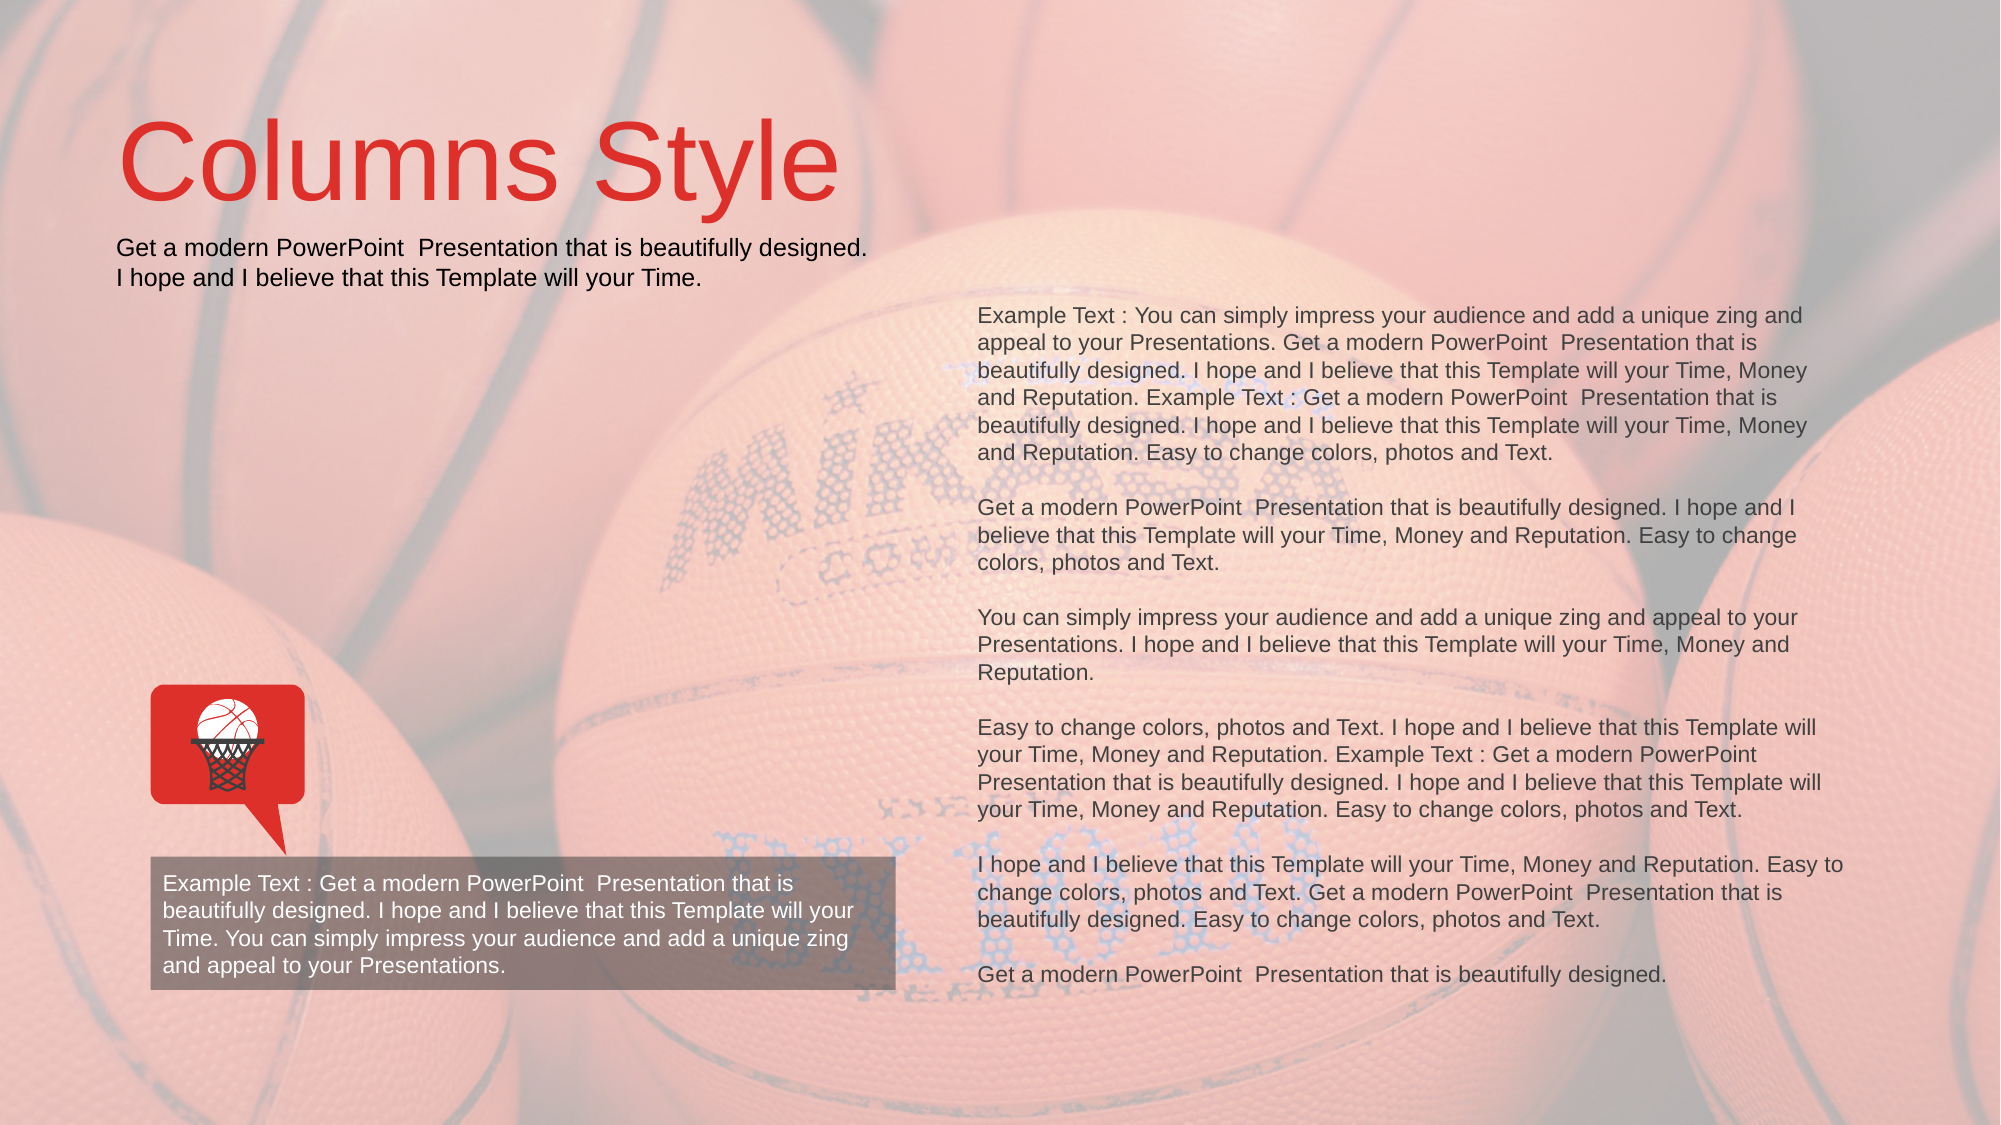

Columns Style
Get a modern PowerPoint  Presentation that is beautifully designed. I hope and I believe that this Template will your Time.
Example Text : You can simply impress your audience and add a unique zing and appeal to your Presentations. Get a modern PowerPoint  Presentation that is beautifully designed. I hope and I believe that this Template will your Time, Money and Reputation. Example Text : Get a modern PowerPoint  Presentation that is beautifully designed. I hope and I believe that this Template will your Time, Money and Reputation. Easy to change colors, photos and Text.

Get a modern PowerPoint  Presentation that is beautifully designed. I hope and I believe that this Template will your Time, Money and Reputation. Easy to change colors, photos and Text.

You can simply impress your audience and add a unique zing and appeal to your Presentations. I hope and I believe that this Template will your Time, Money and Reputation.

Easy to change colors, photos and Text. I hope and I believe that this Template will your Time, Money and Reputation. Example Text : Get a modern PowerPoint  Presentation that is beautifully designed. I hope and I believe that this Template will your Time, Money and Reputation. Easy to change colors, photos and Text.

I hope and I believe that this Template will your Time, Money and Reputation. Easy to change colors, photos and Text. Get a modern PowerPoint  Presentation that is beautifully designed. Easy to change colors, photos and Text.

Get a modern PowerPoint  Presentation that is beautifully designed.

Example Text : Get a modern PowerPoint  Presentation that is beautifully designed. I hope and I believe that this Template will your Time. You can simply impress your audience and add a unique zing and appeal to your Presentations.